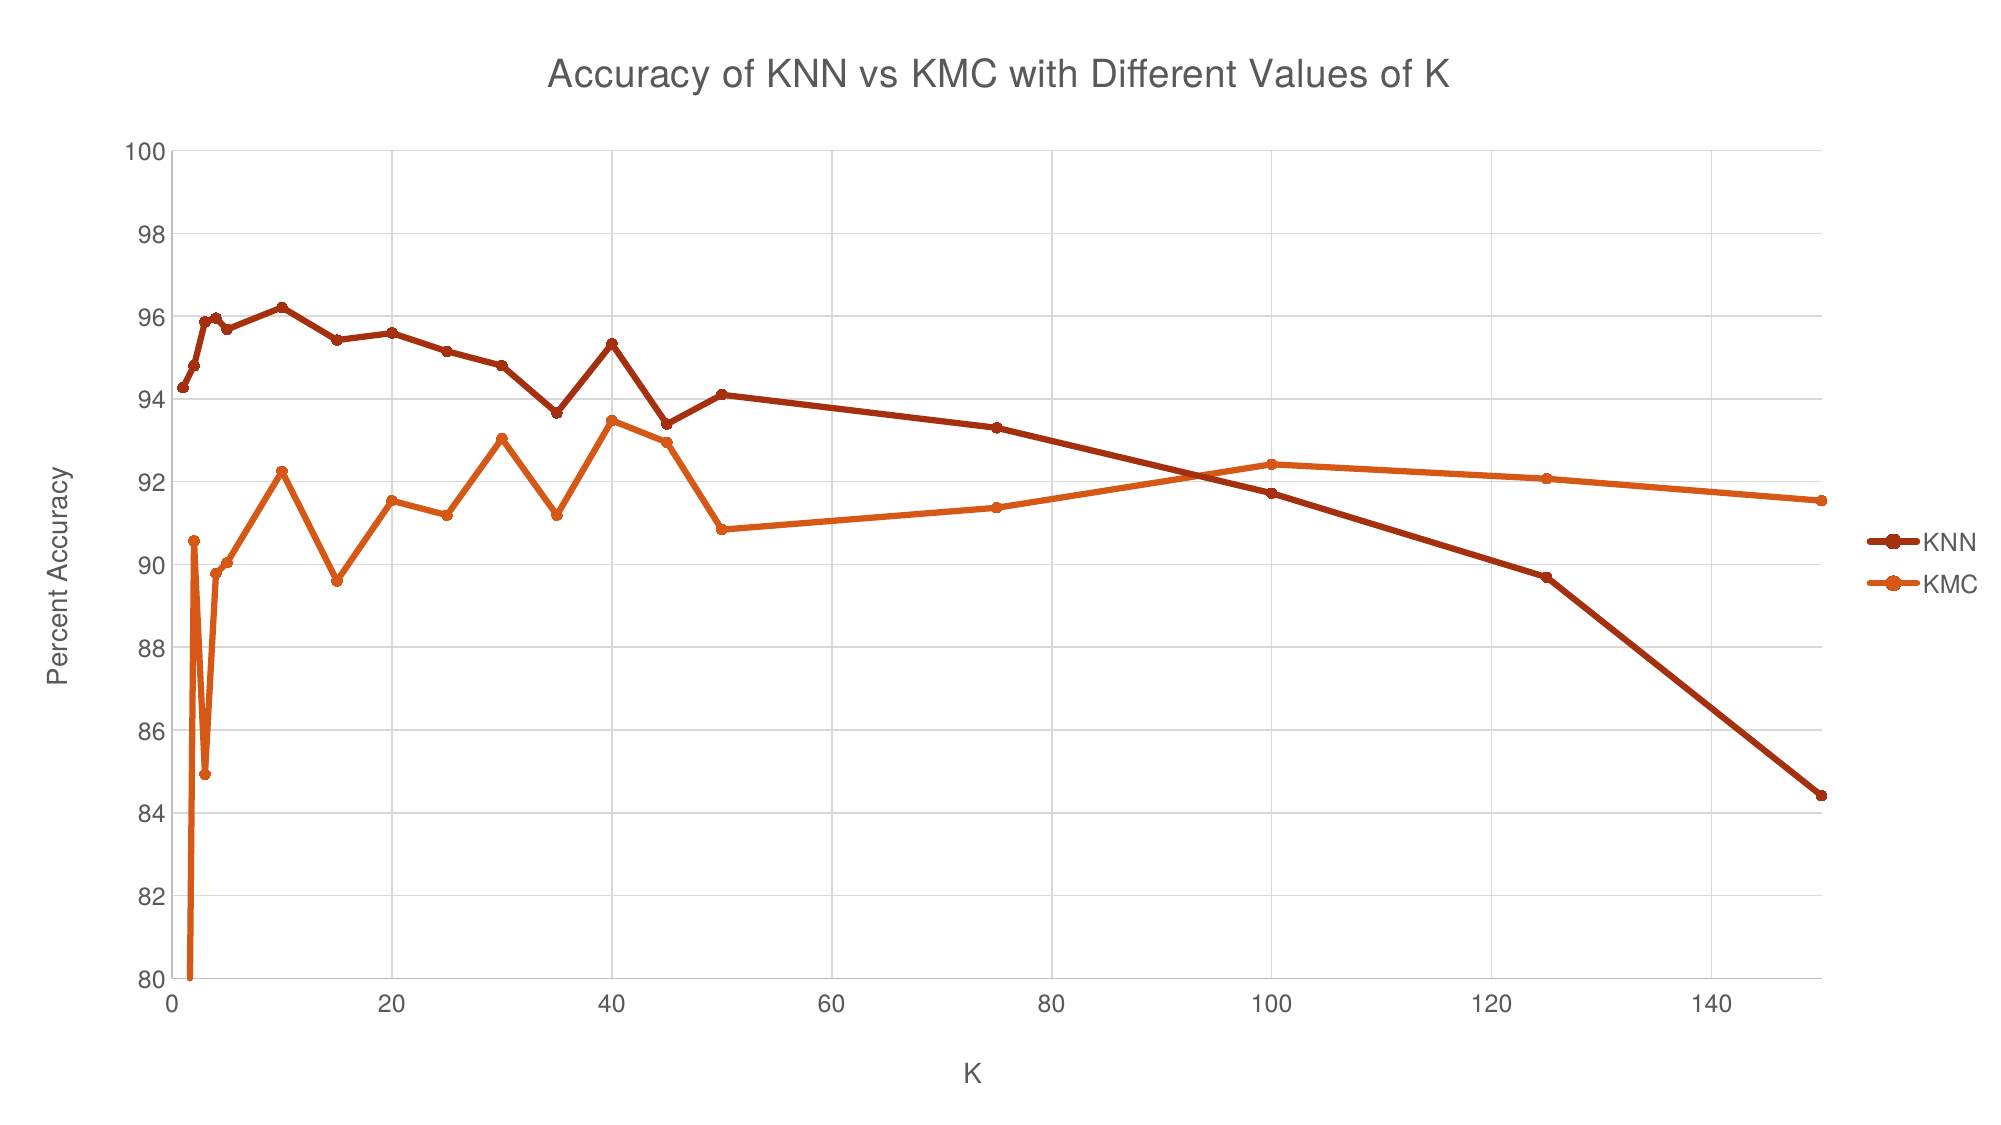

### Chart: Accuracy of KNN vs KMC with Different Values of K

| Category | KNN | KMC |
|---|---|---|